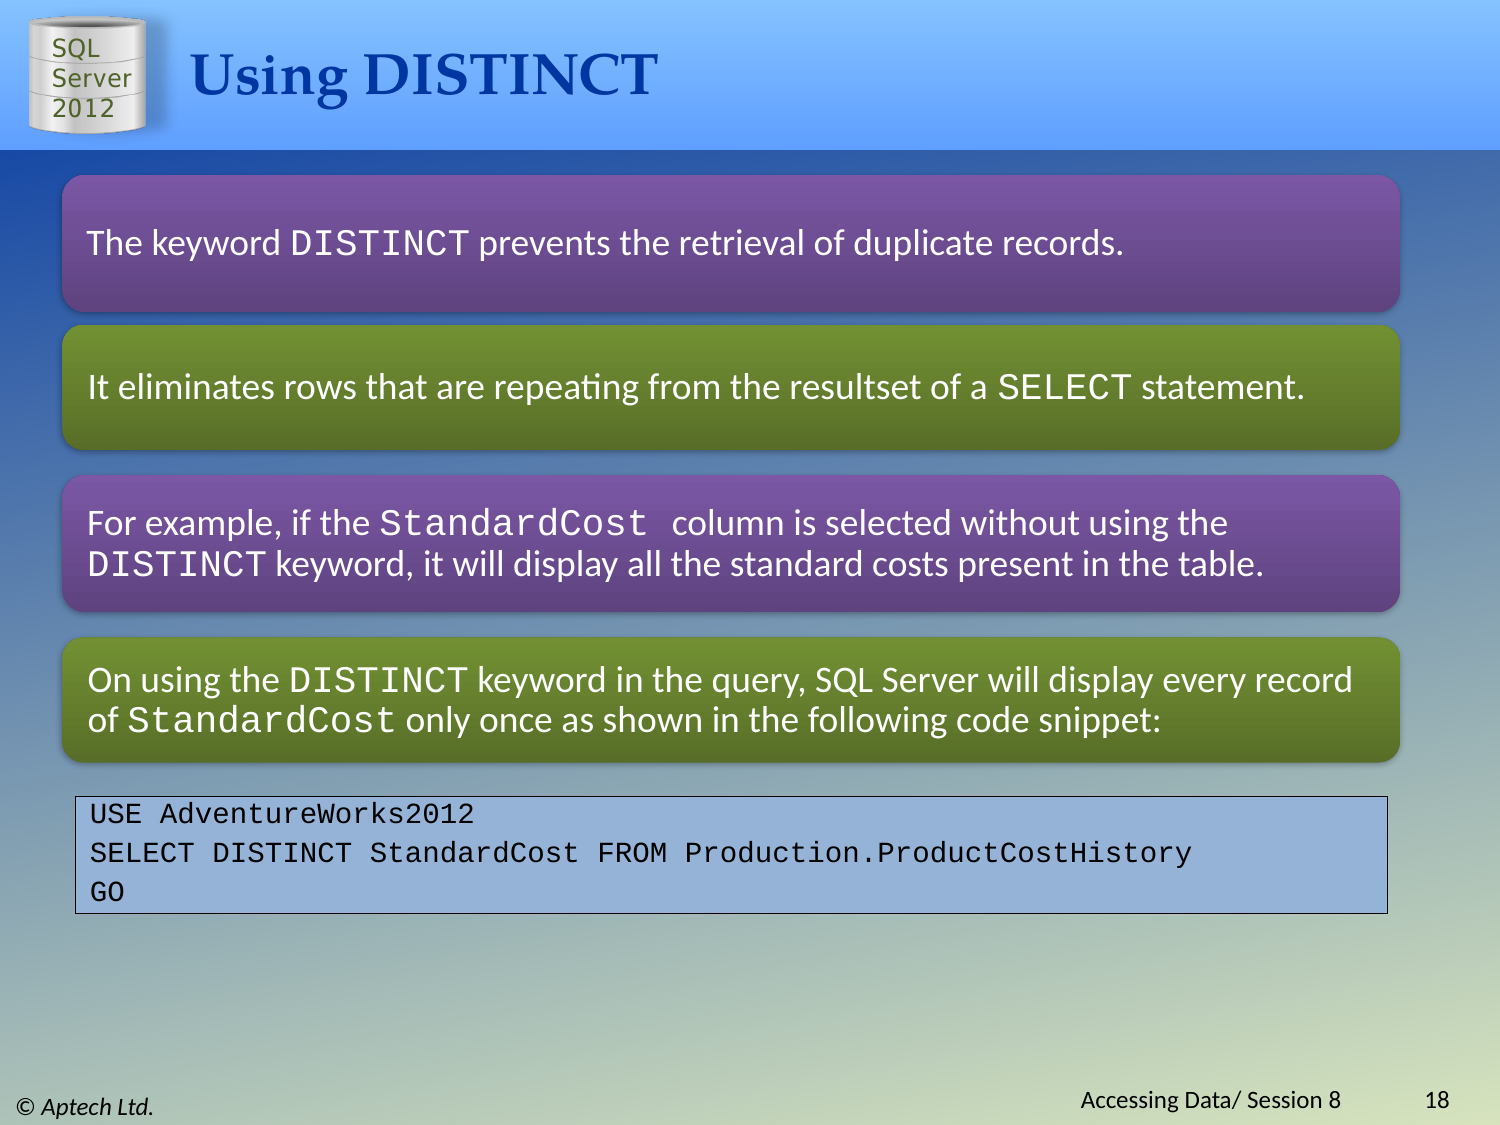

# Using DISTINCT

The keyword DISTINCT prevents the retrieval of duplicate records.

It eliminates rows that are repeating from the resultset of a SELECT statement.

For example, if the StandardCost column is selected without using the DISTINCT keyword, it will display all the standard costs present in the table.

On using the DISTINCT keyword in the query, SQL Server will display every record of StandardCost only once as shown in the following code snippet:
USE AdventureWorks2012
SELECT DISTINCT StandardCost FROM Production.ProductCostHistory
GO
Accessing Data/ Session 8
18